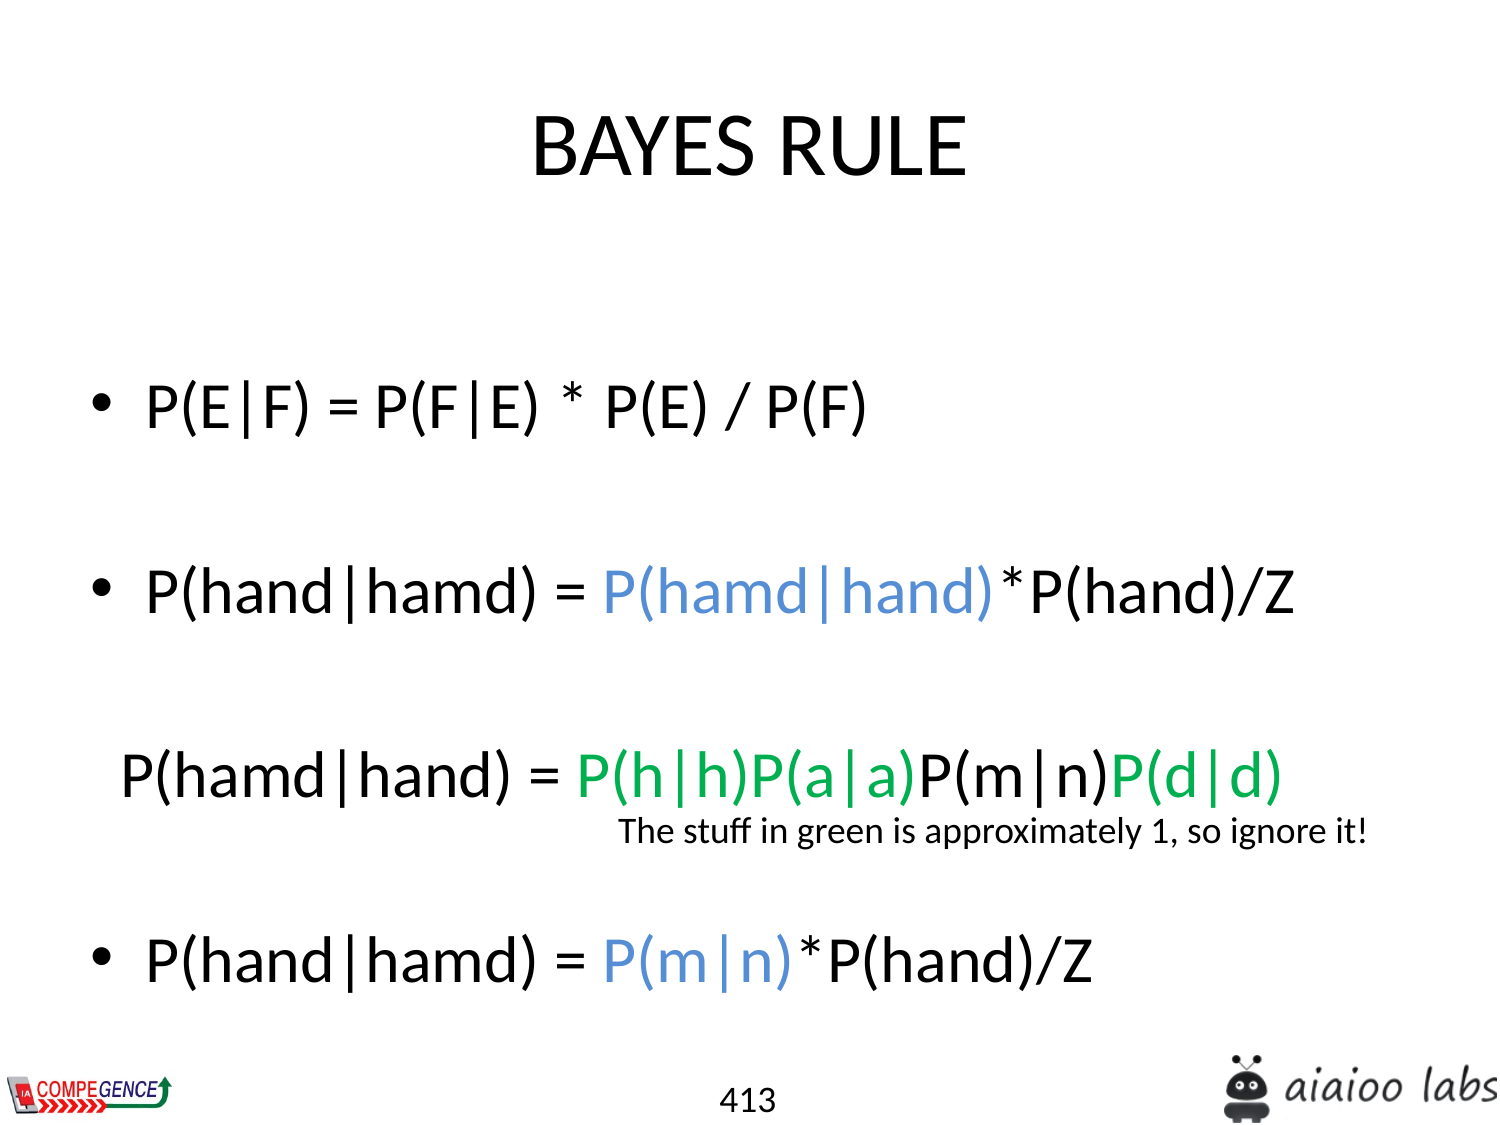

# BAYES RULE

P(E|F) = P(F|E) * P(E) / P(F)

P(hand|hamd) = P(hamd|hand)*P(hand)/Z

  P(hamd|hand) = P(h|h)P(a|a)P(m|n)P(d|d)

P(hand|hamd) = P(m|n)*P(hand)/Z
The stuff in green is approximately 1, so ignore it!